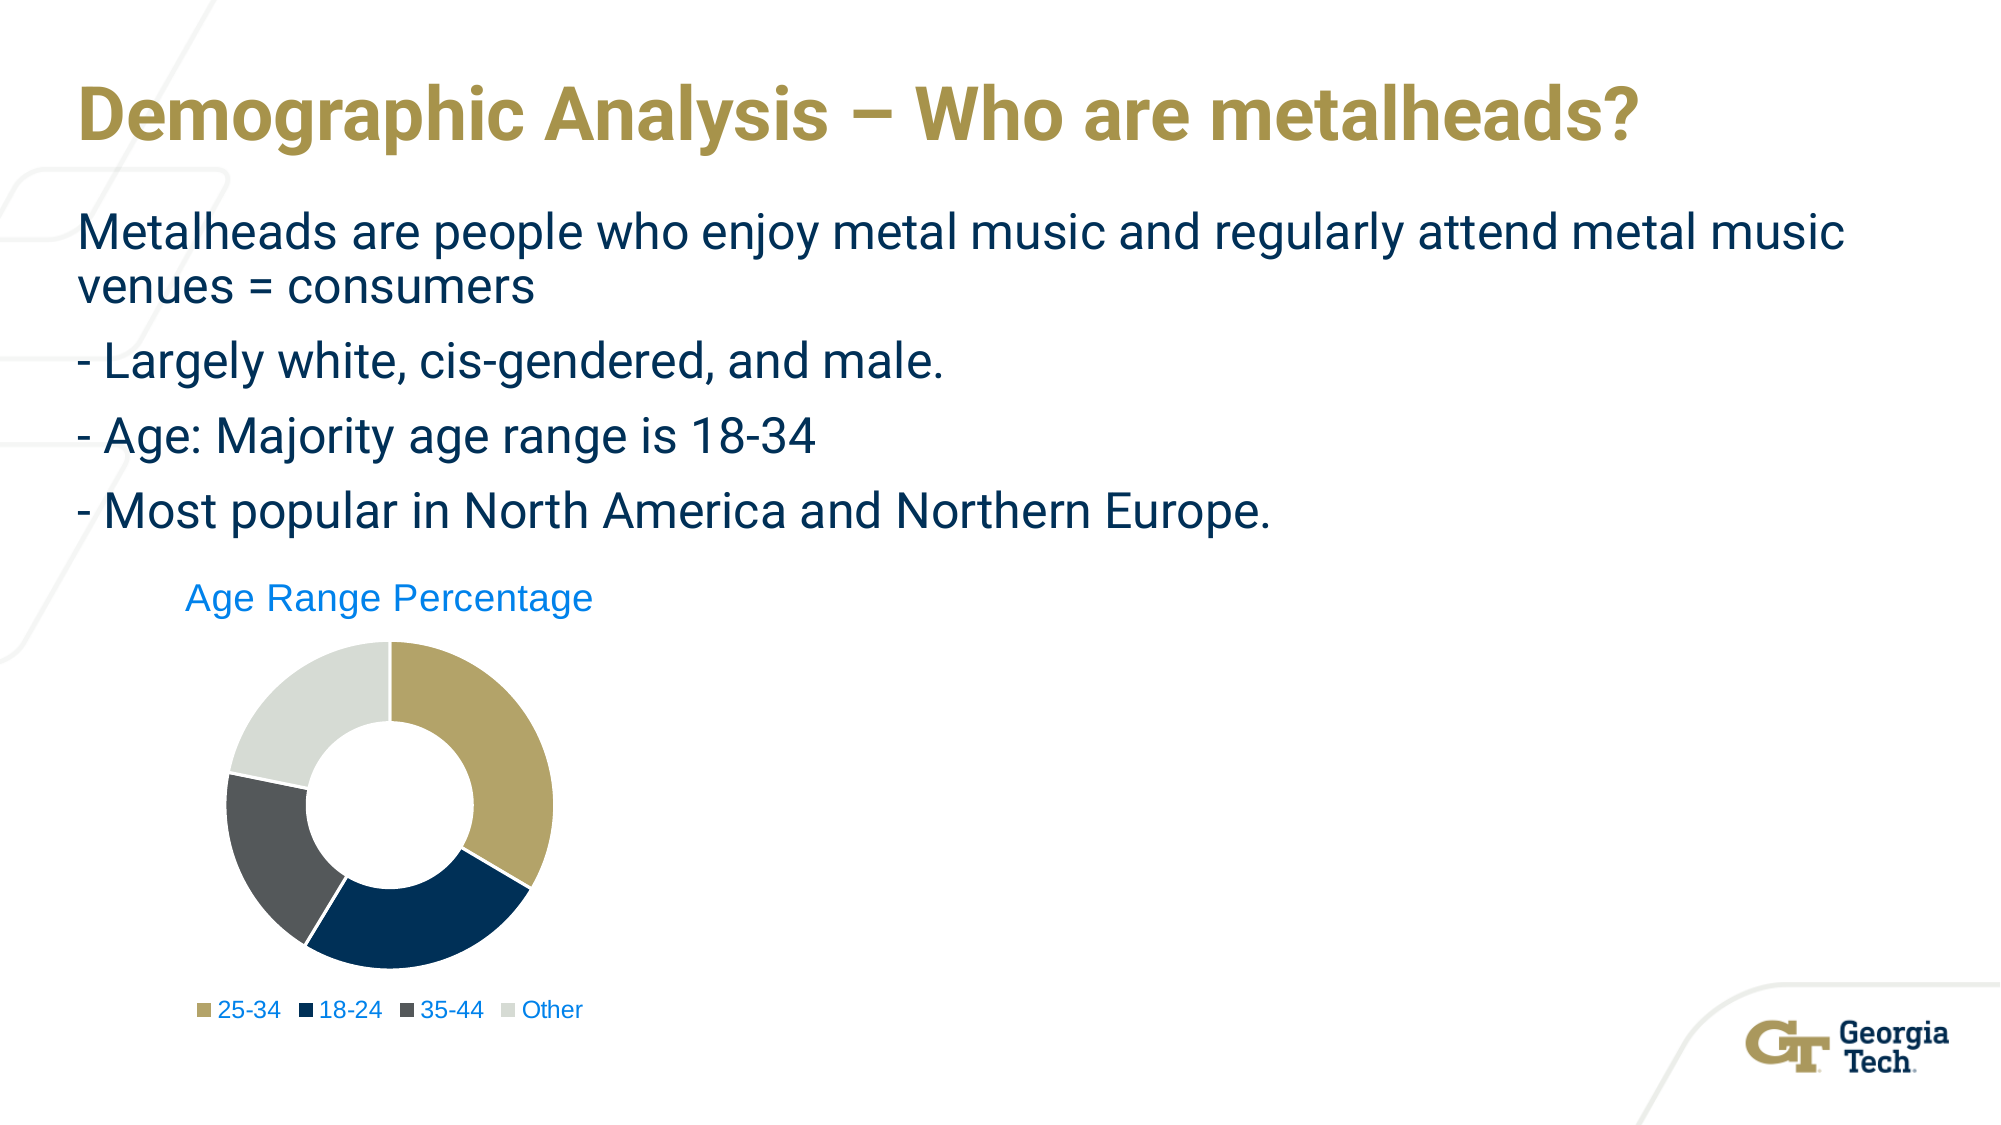

# Demographic Analysis – Who are metalheads?
Metalheads are people who enjoy metal music and regularly attend metal music venues = consumers
- Largely white, cis-gendered, and male.
- Age: Majority age range is 18-34
- Most popular in North America and Northern Europe.

### Chart:

| Category | Age Range Percentage |
|---|---|
| 25-34 | 0.3349 |
| 18-24 | 0.2517 |
| 35-44 | 0.1954 |
| Other | 0.21800000000000005 |